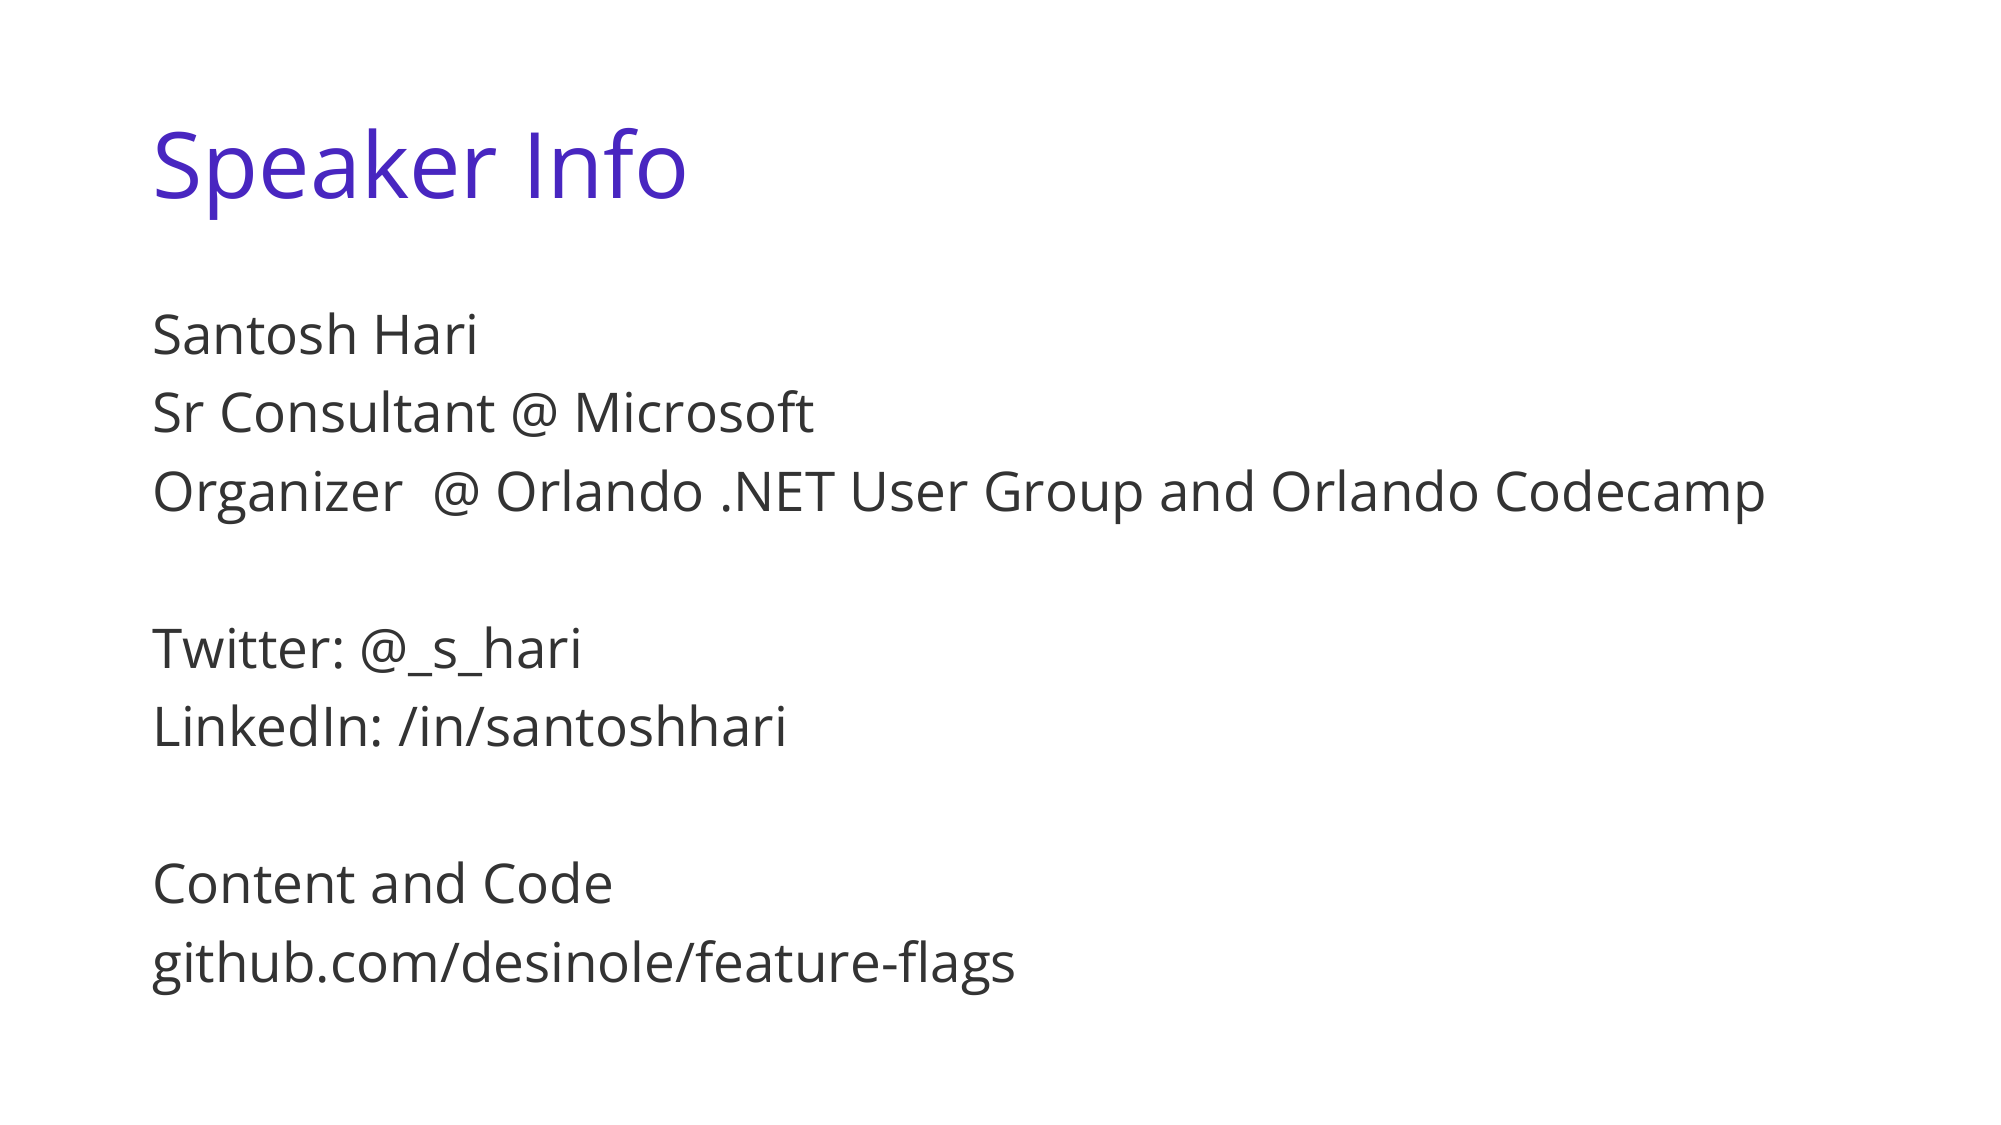

# Speaker Info
Santosh Hari
Sr Consultant @ Microsoft
Organizer  @ Orlando .NET User Group and Orlando Codecamp

Twitter: @_s_hari
LinkedIn: /in/santoshhari

Content and Code
github.com/desinole/feature-flags